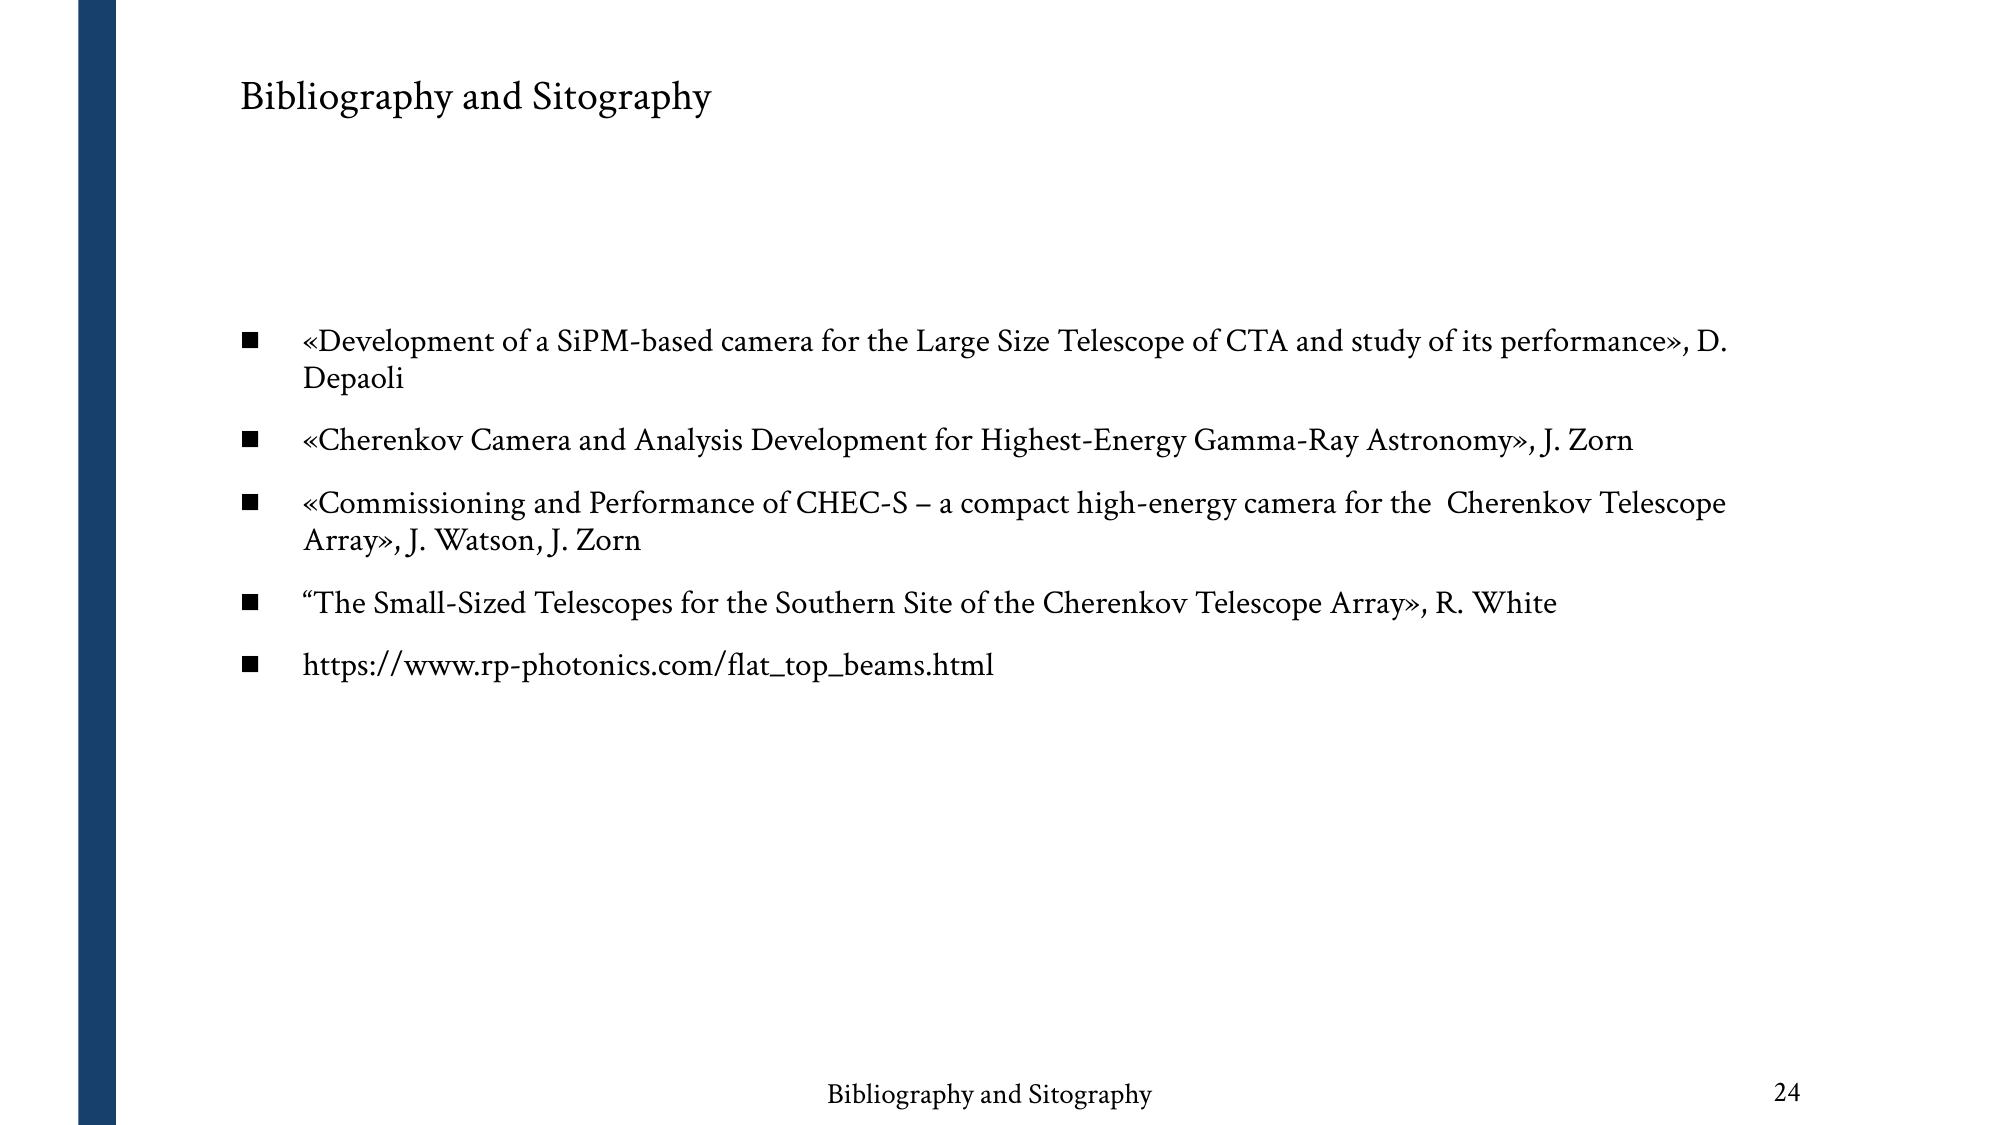

# Bibliography and Sitography
«Development of a SiPM-based camera for the Large Size Telescope of CTA and study of its performance», D. Depaoli
«Cherenkov Camera and Analysis Development for Highest-Energy Gamma-Ray Astronomy», J. Zorn
«Commissioning and Performance of CHEC-S – a compact high-energy camera for the  Cherenkov Telescope Array», J. Watson, J. Zorn
“The Small-Sized Telescopes for the Southern Site of the Cherenkov Telescope Array», R. White
https://www.rp-photonics.com/flat_top_beams.html

Bibliography and Sitography
24